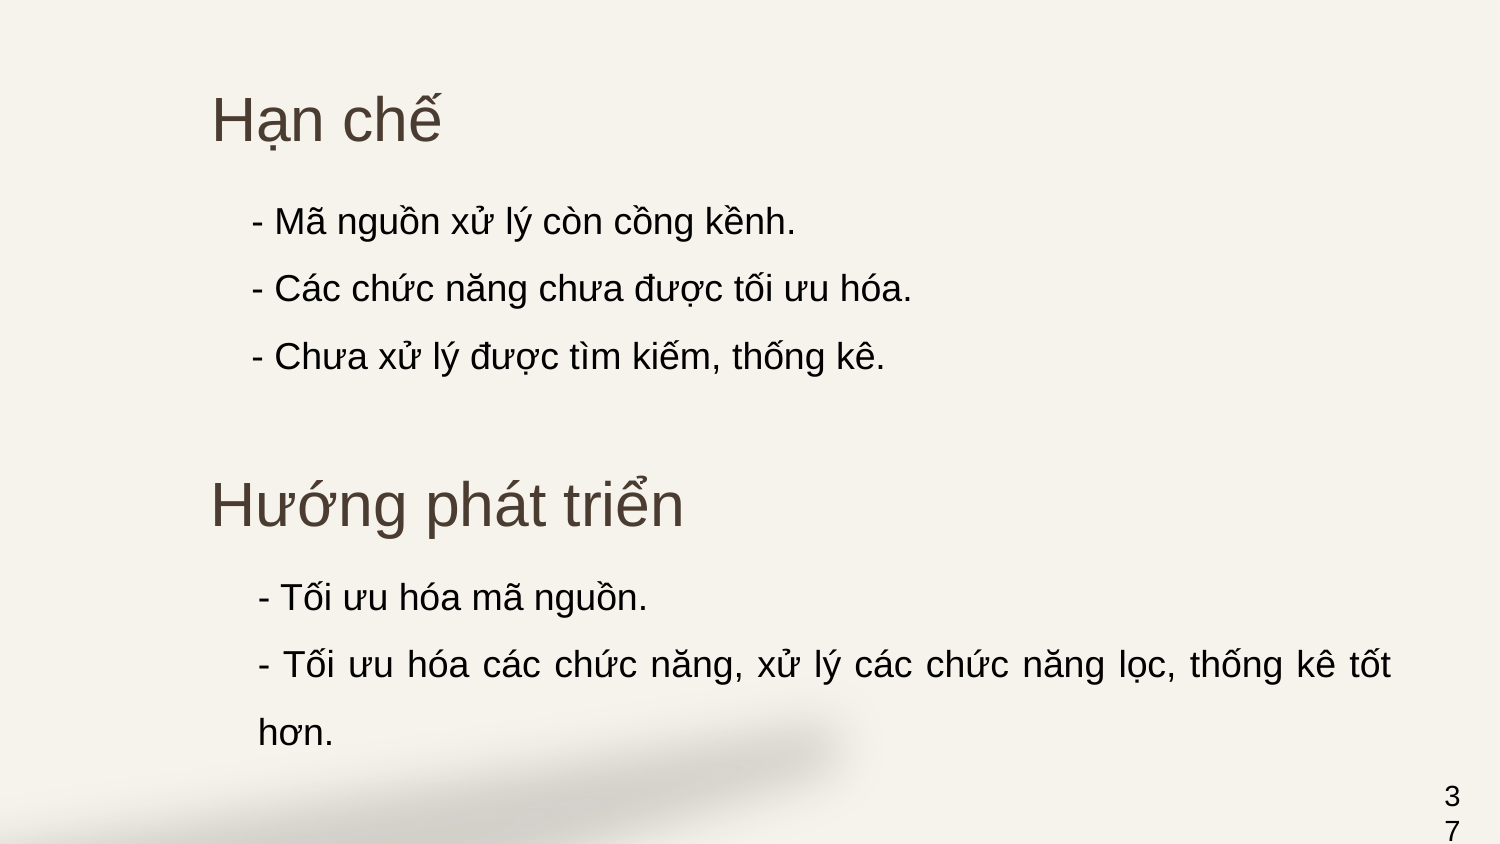

# Hạn chế
 - Mã nguồn xử lý còn cồng kềnh.
 - Các chức năng chưa được tối ưu hóa.
 - Chưa xử lý được tìm kiếm, thống kê.
Hướng phát triển
- Tối ưu hóa mã nguồn.
- Tối ưu hóa các chức năng, xử lý các chức năng lọc, thống kê tốt hơn.
37